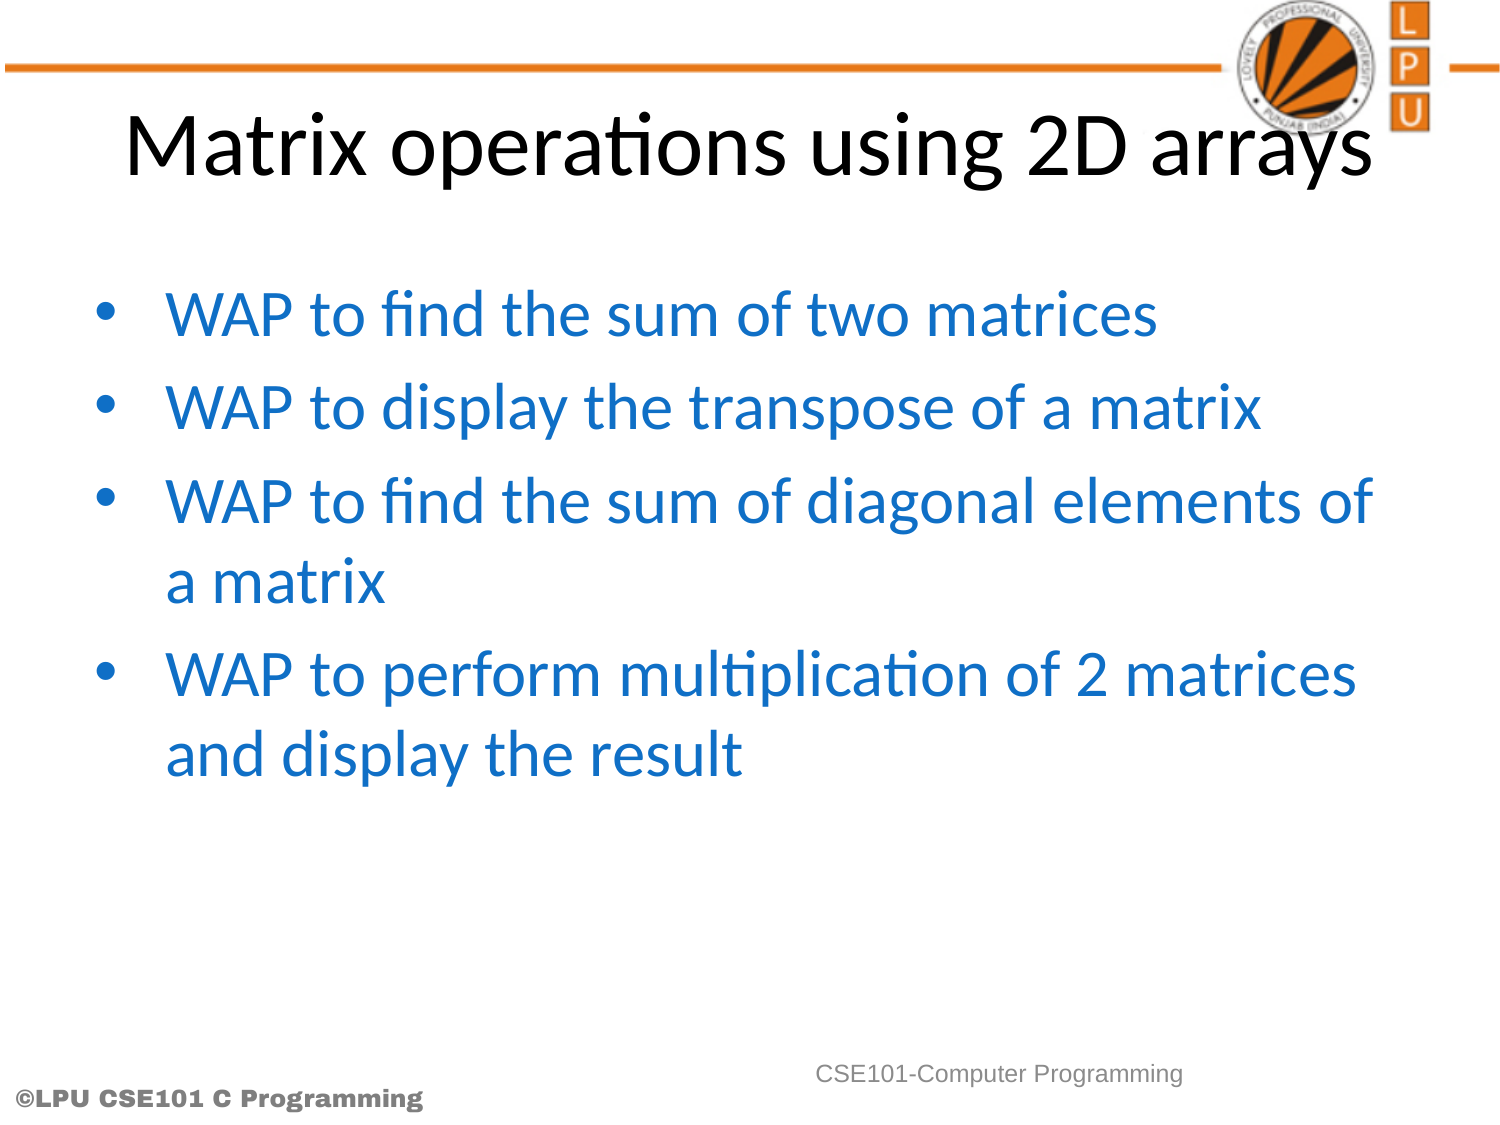

# Matrix operations using 2D arrays
WAP to find the sum of two matrices
WAP to display the transpose of a matrix
WAP to find the sum of diagonal elements of a matrix
WAP to perform multiplication of 2 matrices and display the result
CSE101-Computer Programming